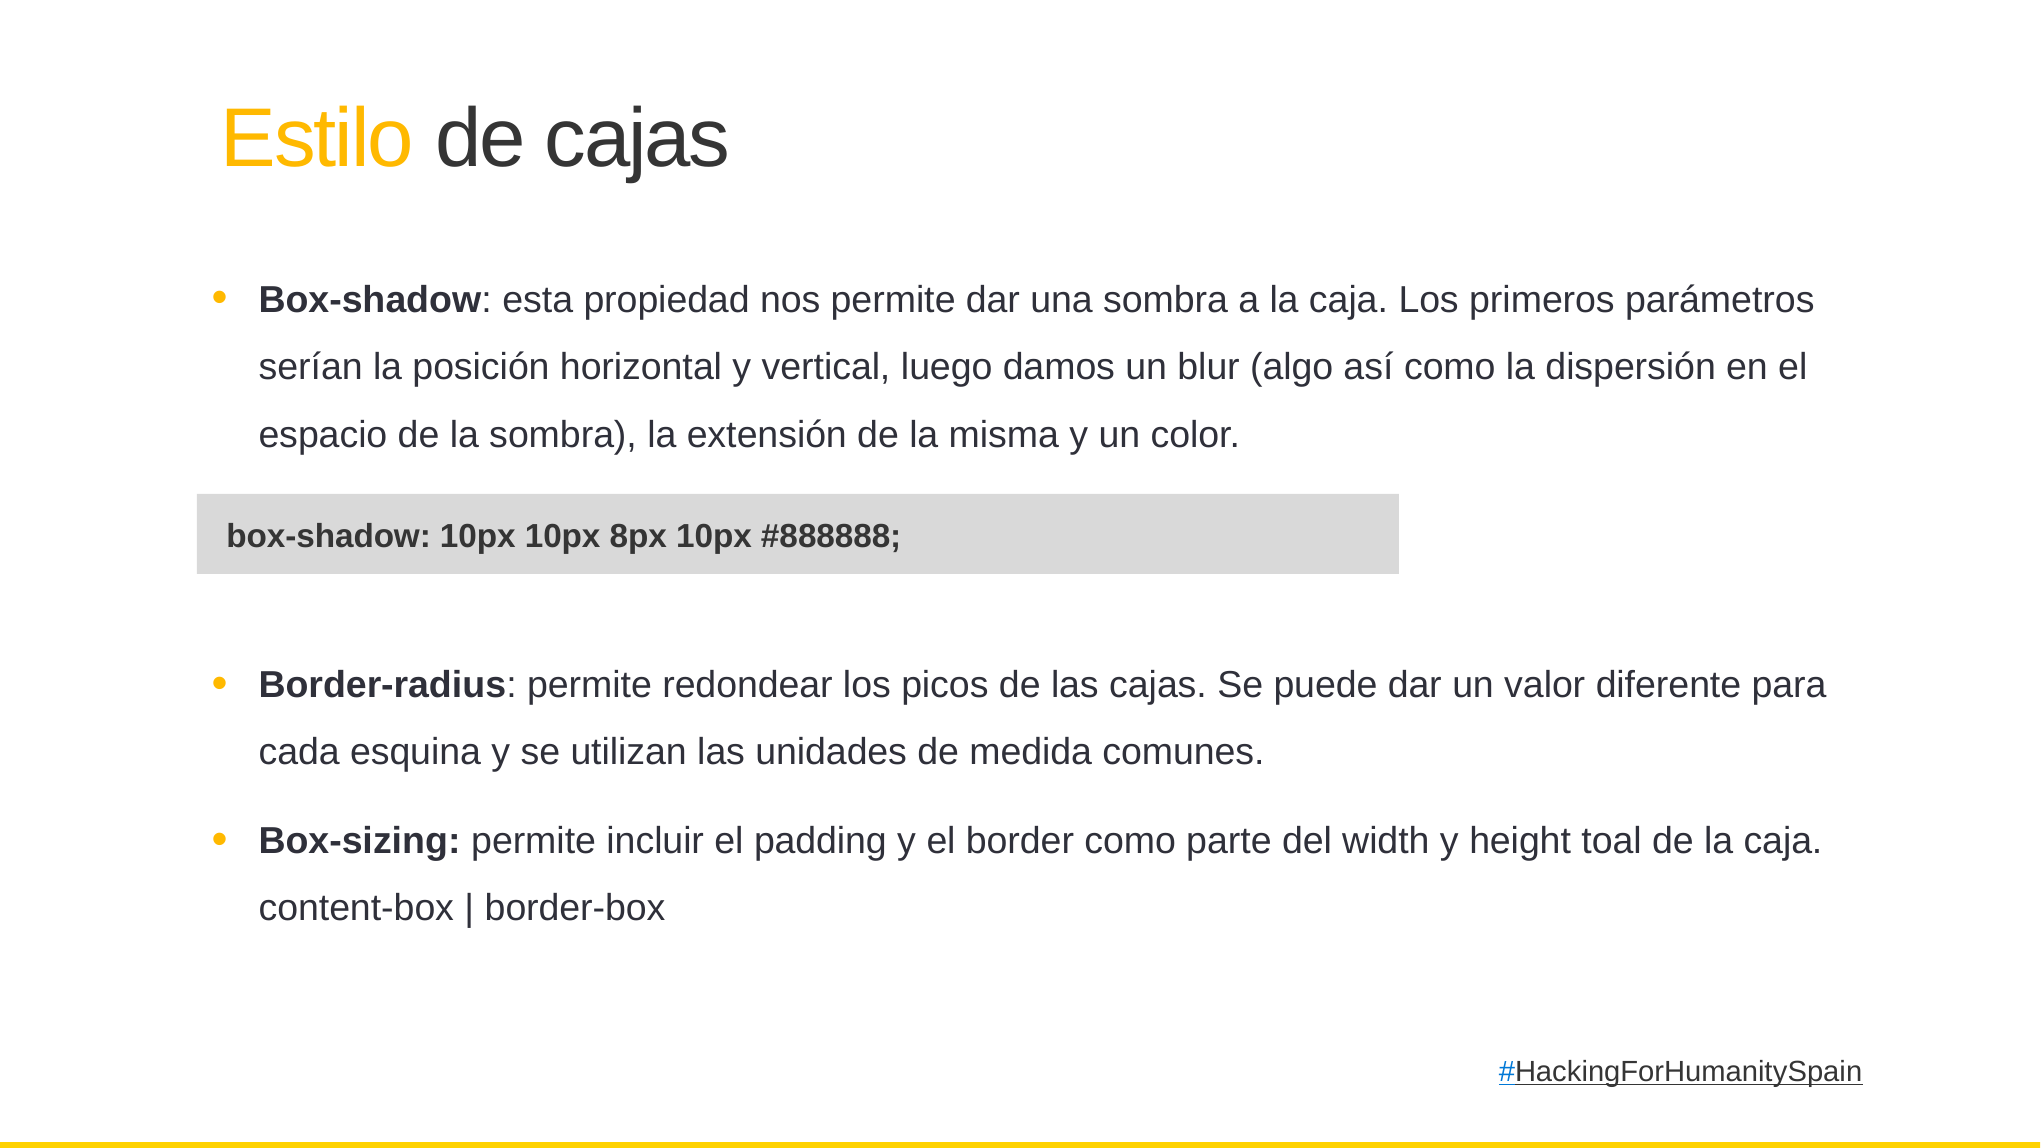

Estilo de cajas
Box-shadow: esta propiedad nos permite dar una sombra a la caja. Los primeros parámetros serían la posición horizontal y vertical, luego damos un blur (algo así como la dispersión en el espacio de la sombra), la extensión de la misma y un color.
box-shadow: 10px 10px 8px 10px #888888;
Border-radius: permite redondear los picos de las cajas. Se puede dar un valor diferente para cada esquina y se utilizan las unidades de medida comunes.
Box-sizing: permite incluir el padding y el border como parte del width y height toal de la caja. content-box | border-box
#HackingForHumanitySpain